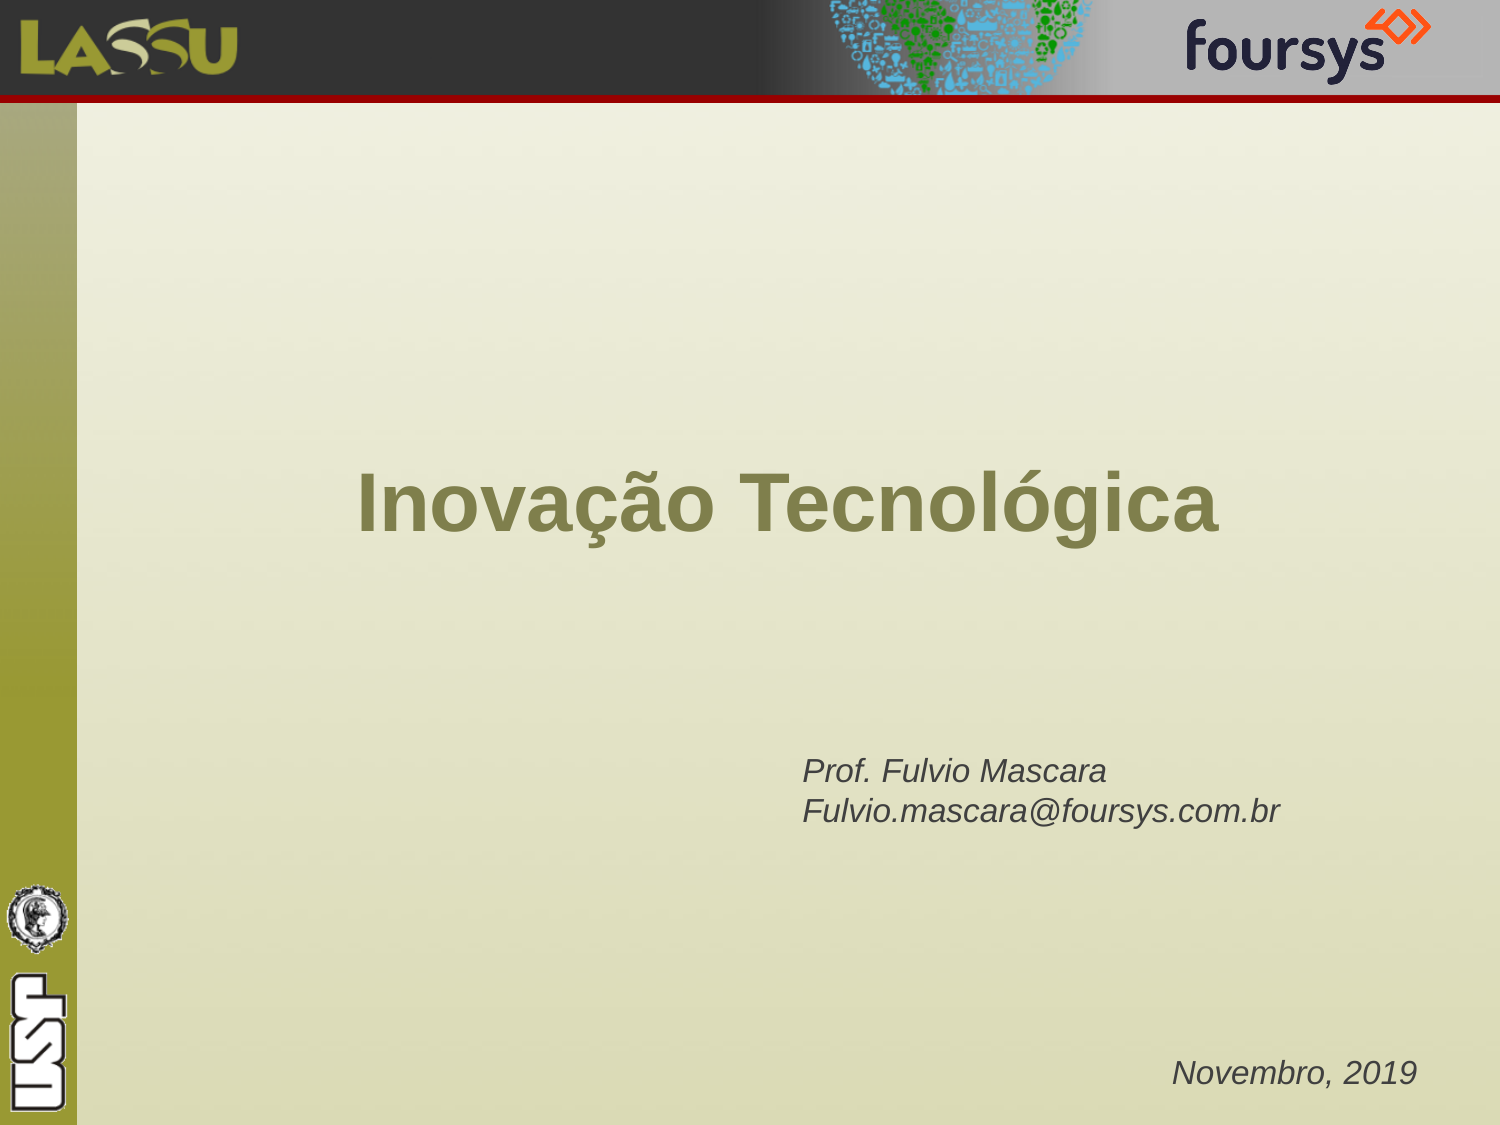

Inovação Tecnológica

Prof. Fulvio Mascara
Fulvio.mascara@foursys.com.br

Novembro, 2019